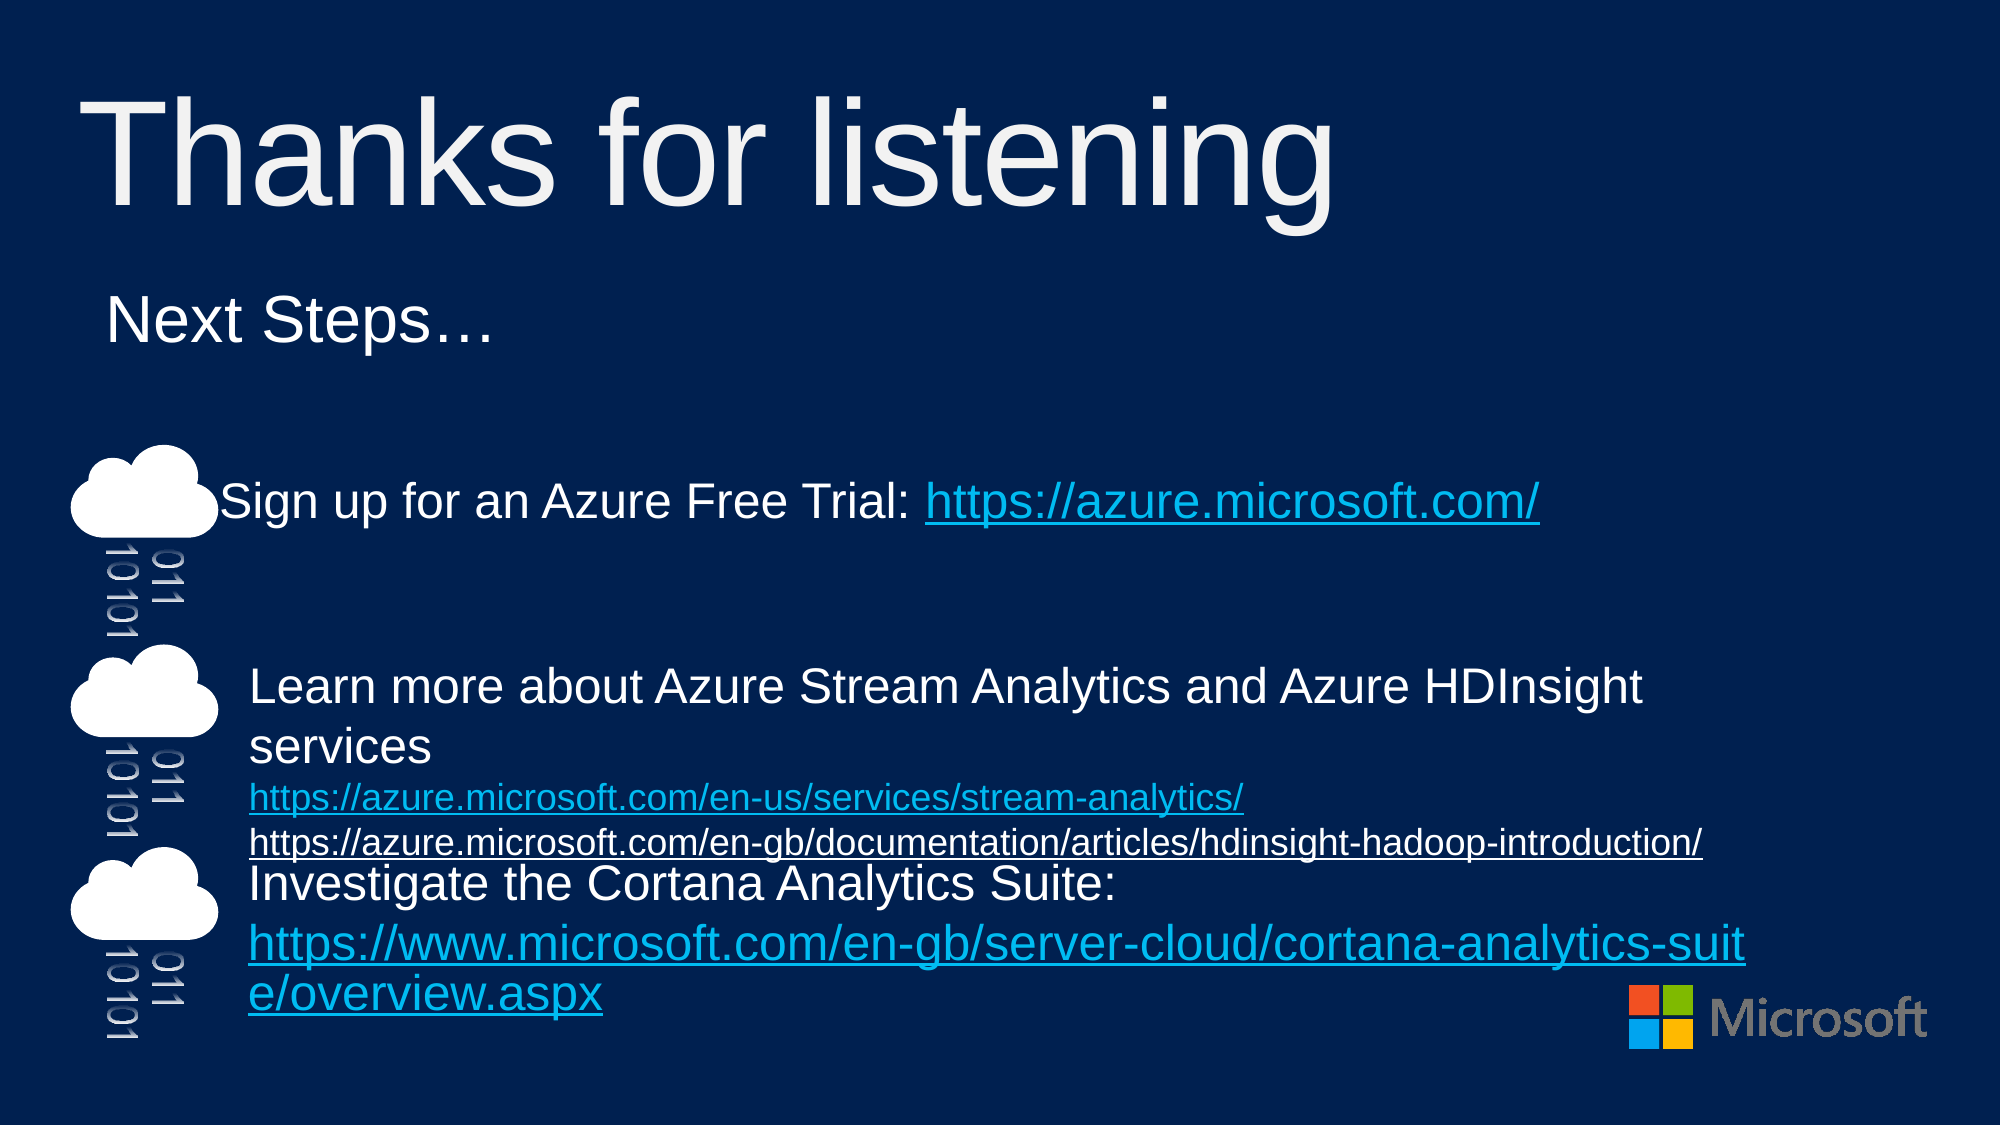

# Thanks for listening
Next Steps…

Sign up for an Azure Free Trial: https://azure.microsoft.com/

Learn more about Azure Stream Analytics and Azure HDInsight services
https://azure.microsoft.com/en-us/services/stream-analytics/
https://azure.microsoft.com/en-gb/documentation/articles/hdinsight-hadoop-introduction/
Investigate the Cortana Analytics Suite: https://www.microsoft.com/en-gb/server-cloud/cortana-analytics-suite/overview.aspx